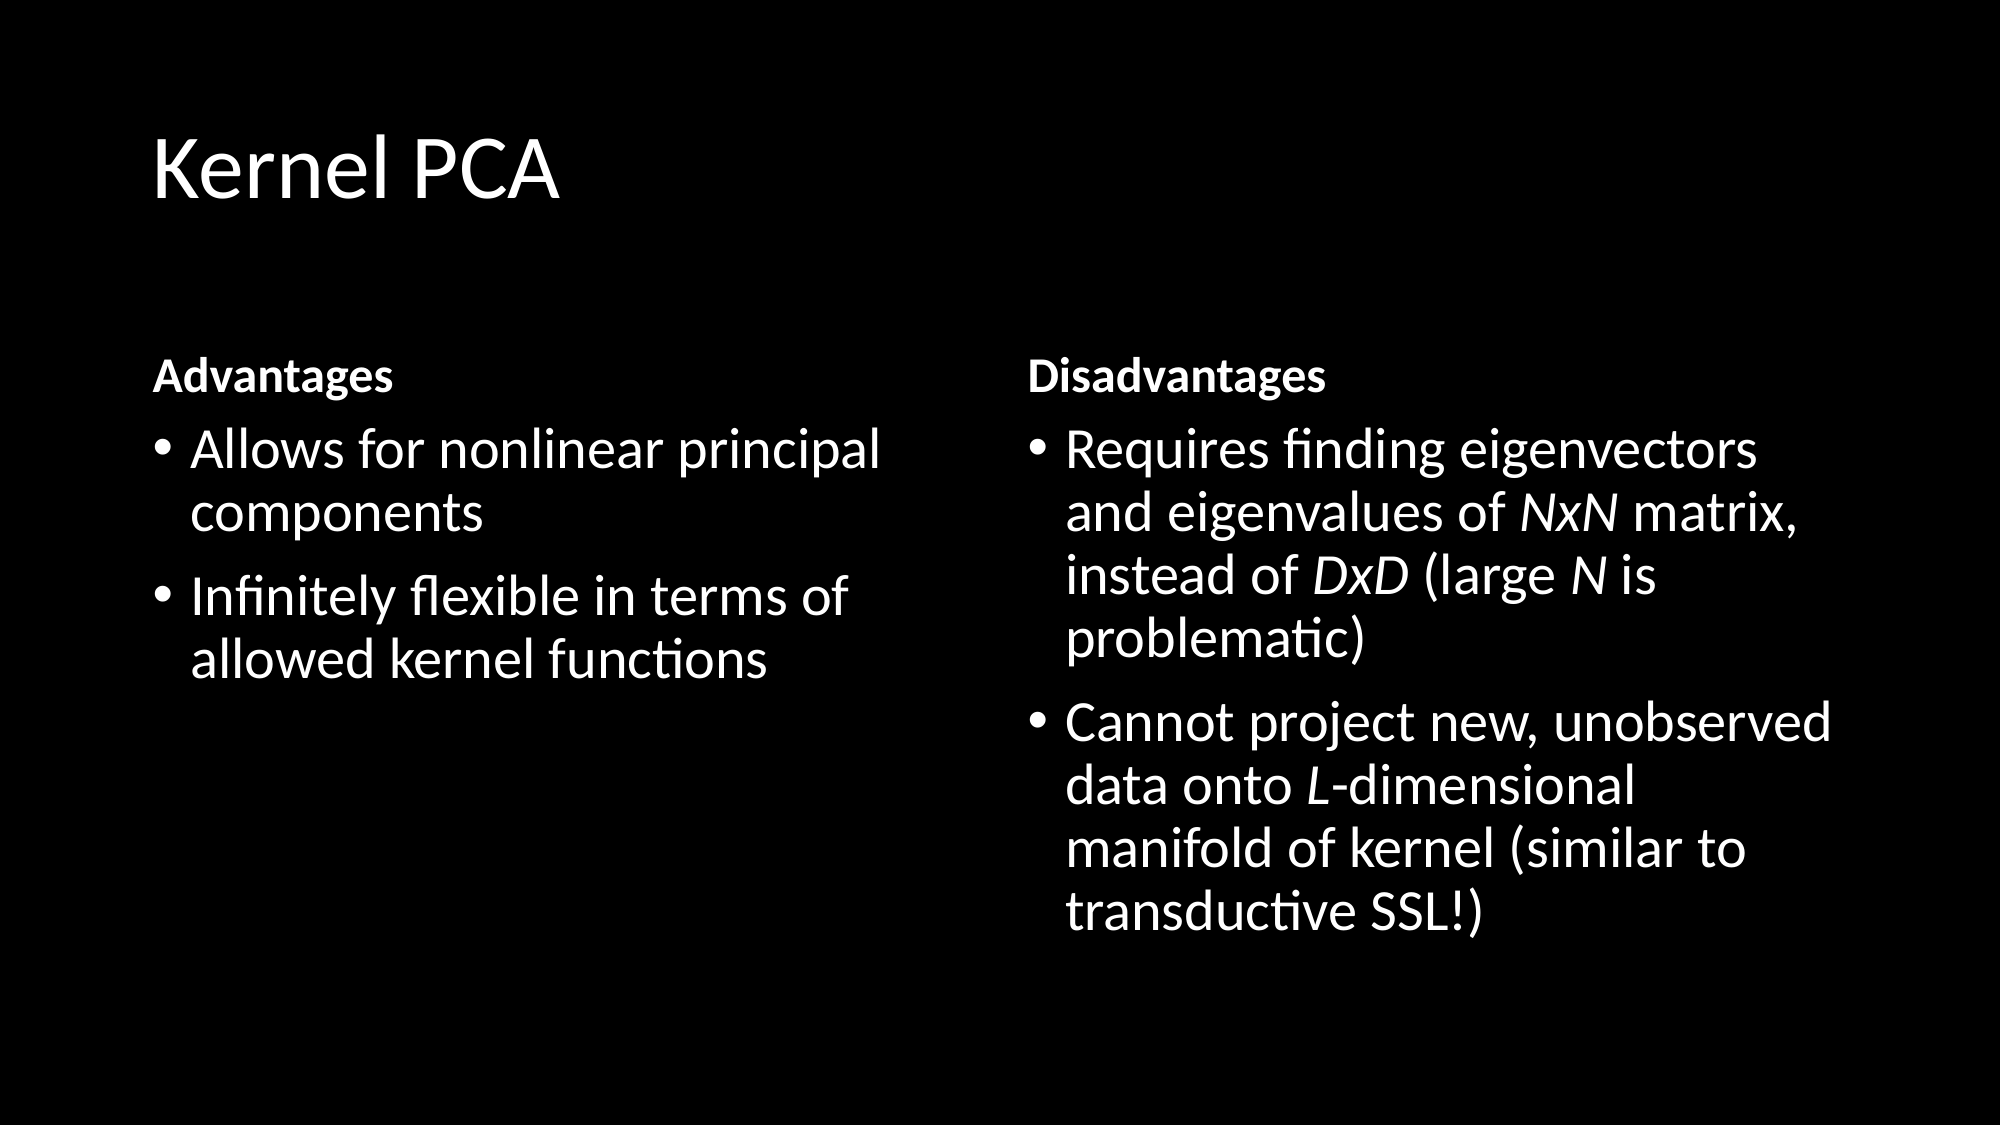

# Kernel PCA
Advantages
Disadvantages
Allows for nonlinear principal components
Infinitely flexible in terms of allowed kernel functions
Requires finding eigenvectors and eigenvalues of NxN matrix, instead of DxD (large N is problematic)
Cannot project new, unobserved data onto L-dimensional manifold of kernel (similar to transductive SSL!)